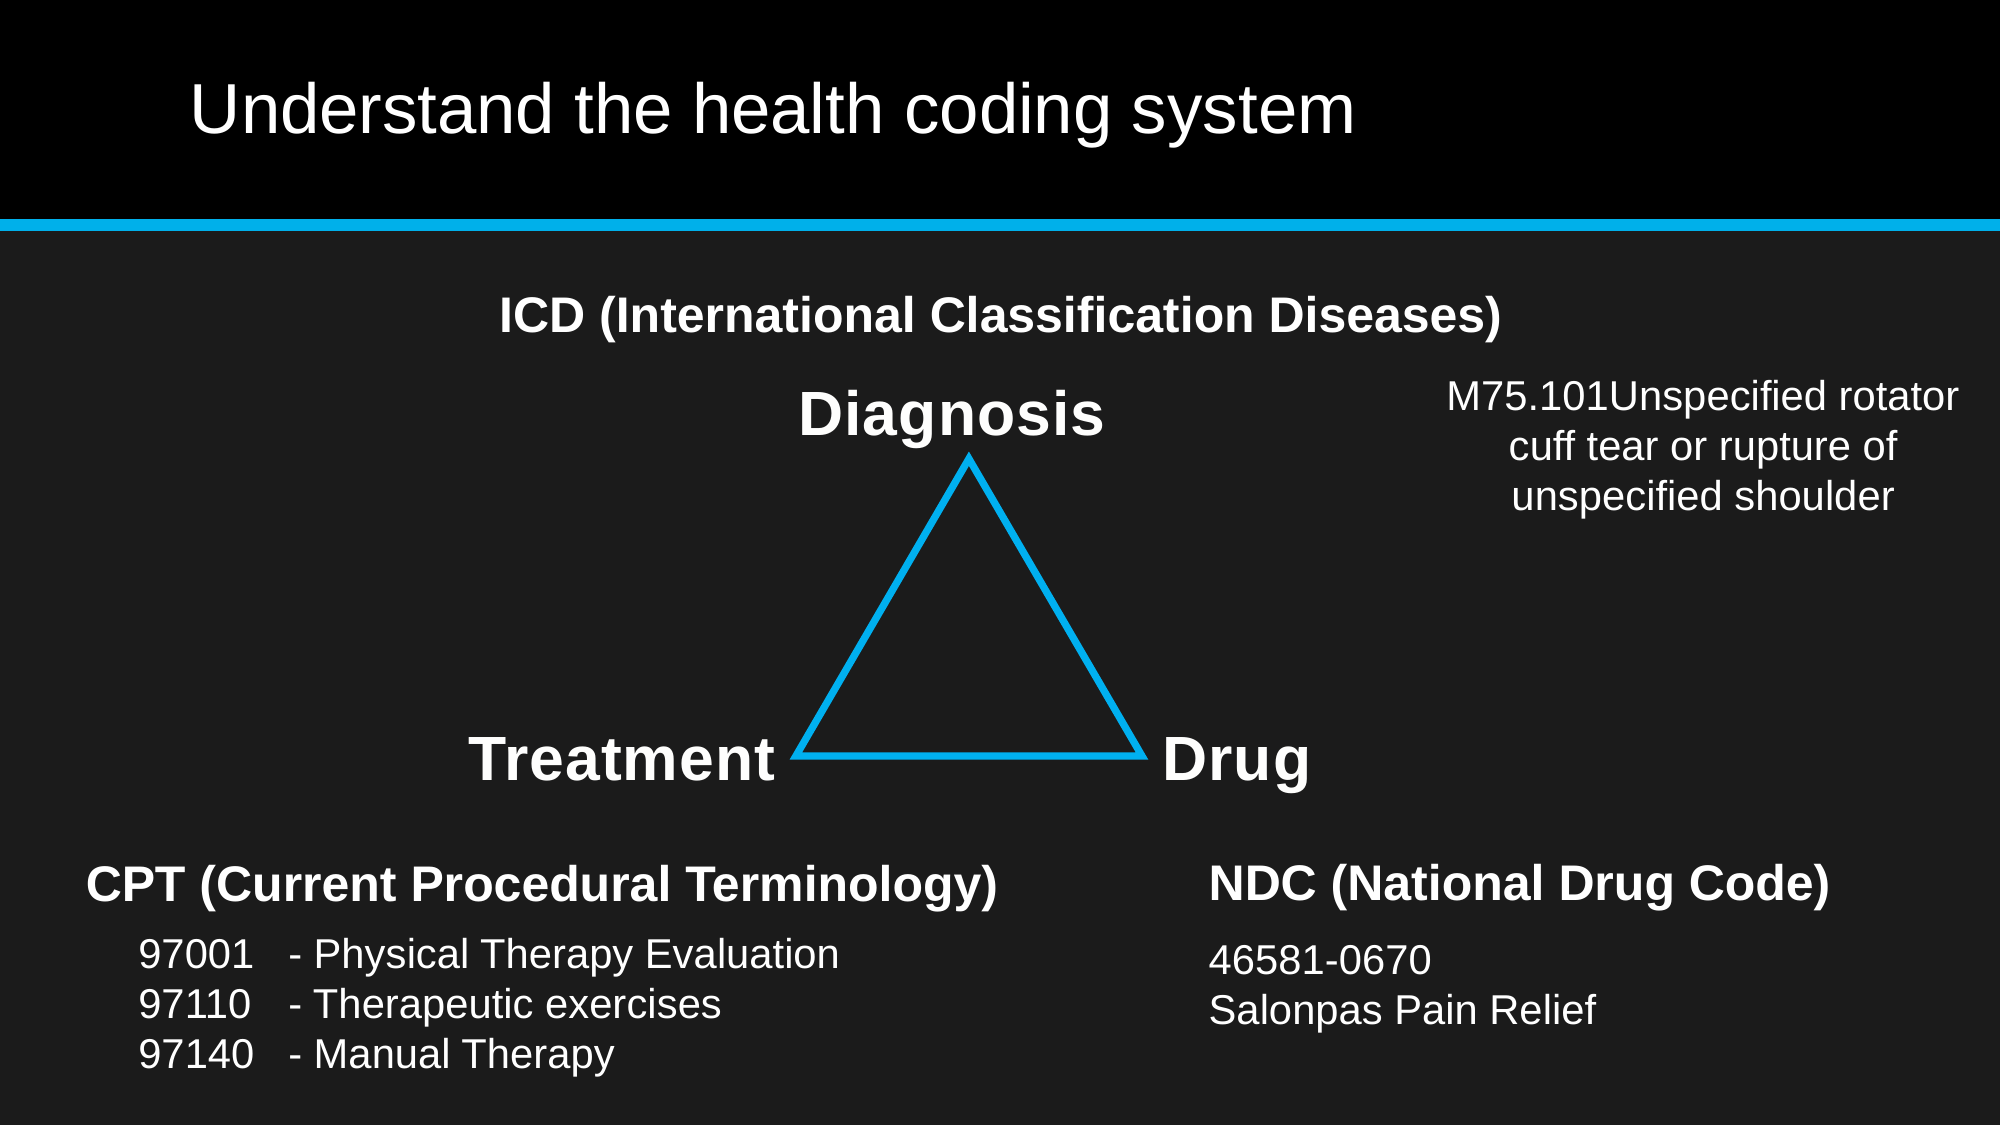

# Understand the health coding system
ICD (International Classification Diseases)
M75.101Unspecified rotator cuff tear or rupture of unspecified shoulder
Diagnosis

Treatment
Drug
NDC (National Drug Code)
CPT (Current Procedural Terminology)
97001	- Physical Therapy Evaluation
97110	- Therapeutic exercises
97140	- Manual Therapy
46581-0670
Salonpas Pain Relief